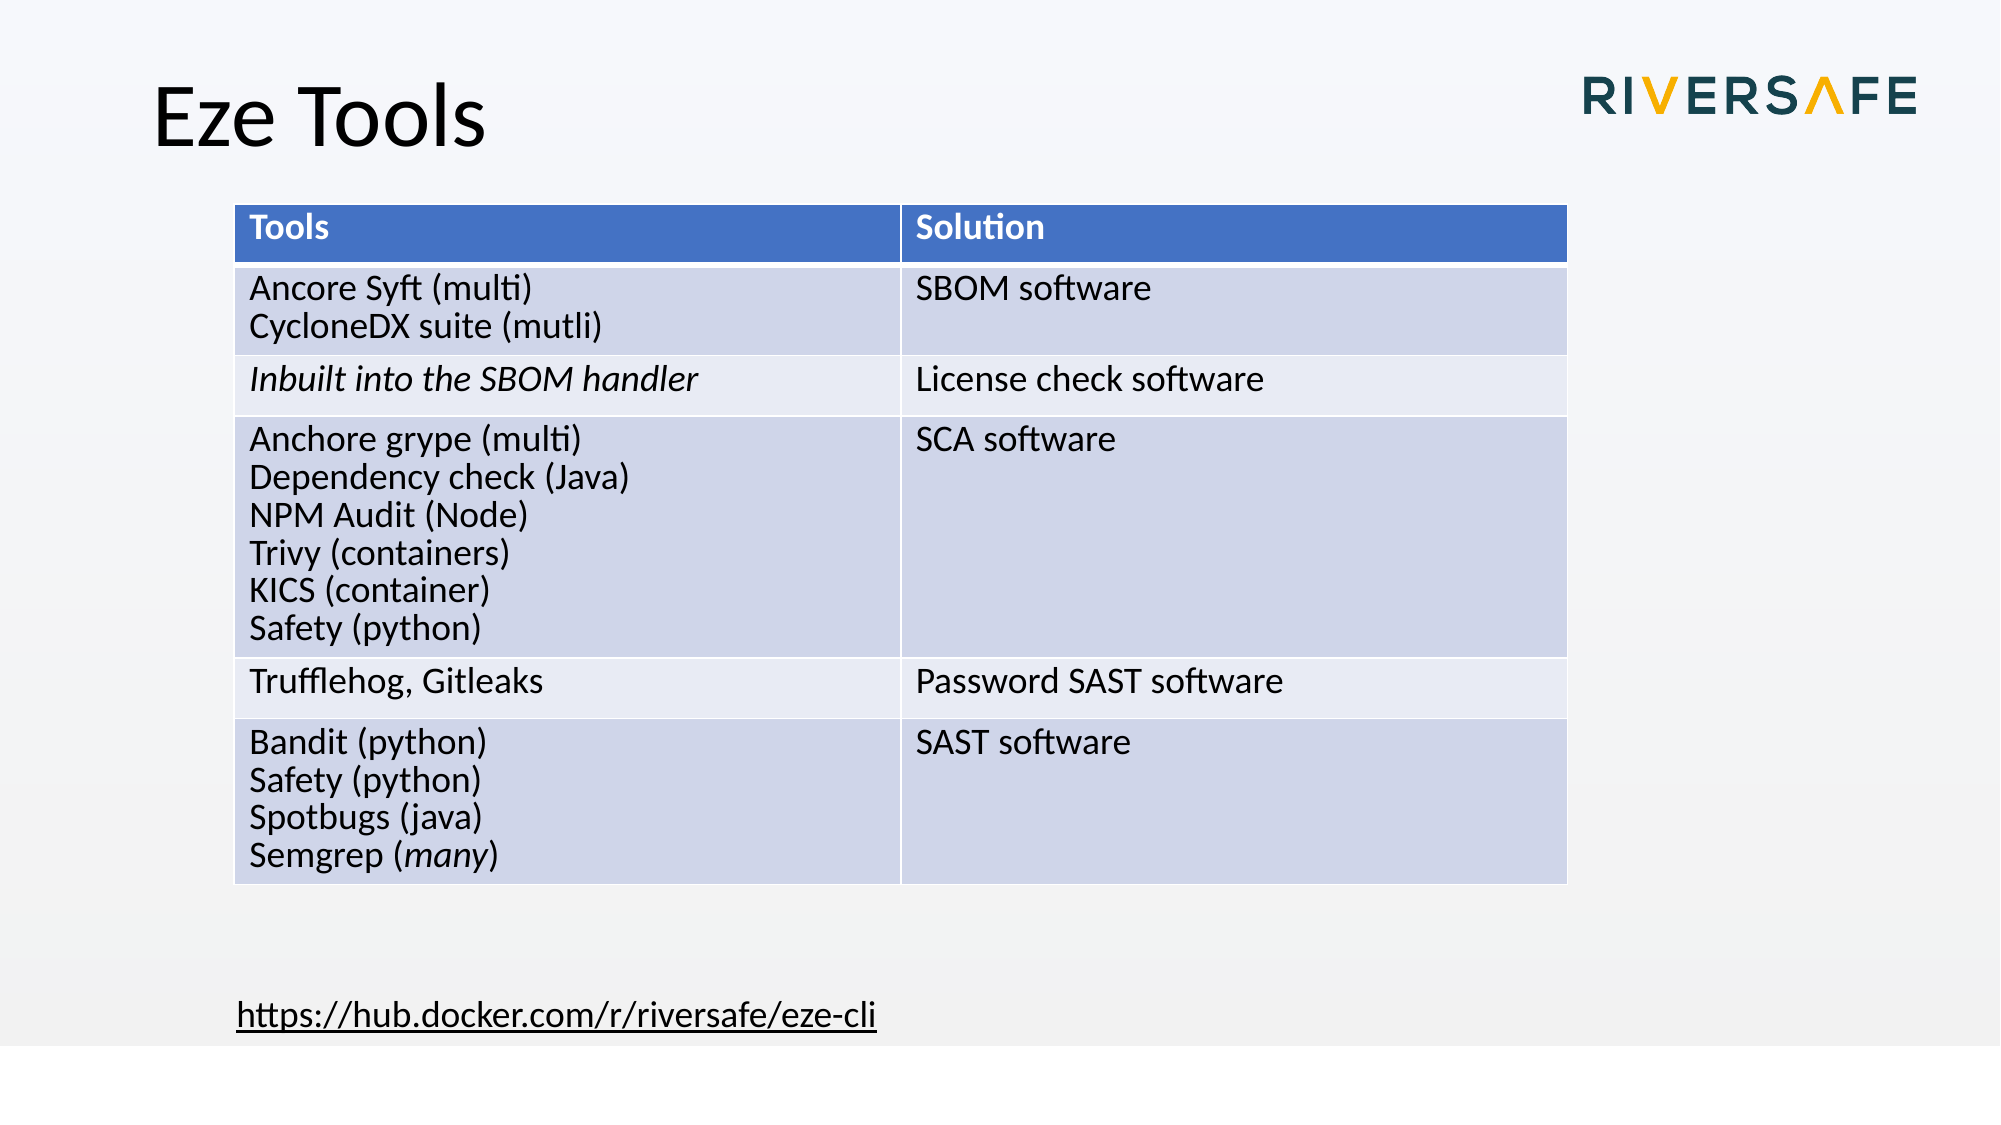

# Eze Tools
| Tools | Solution |
| --- | --- |
| Ancore Syft (multi) CycloneDX suite (mutli) | SBOM software |
| Inbuilt into the SBOM handler | License check software |
| Anchore grype (multi) Dependency check (Java) NPM Audit (Node) Trivy (containers) KICS (container) Safety (python) | SCA software |
| Trufflehog, Gitleaks | Password SAST software |
| Bandit (python) Safety (python) Spotbugs (java) Semgrep (many) | SAST software |

https://hub.docker.com/r/riversafe/eze-cli